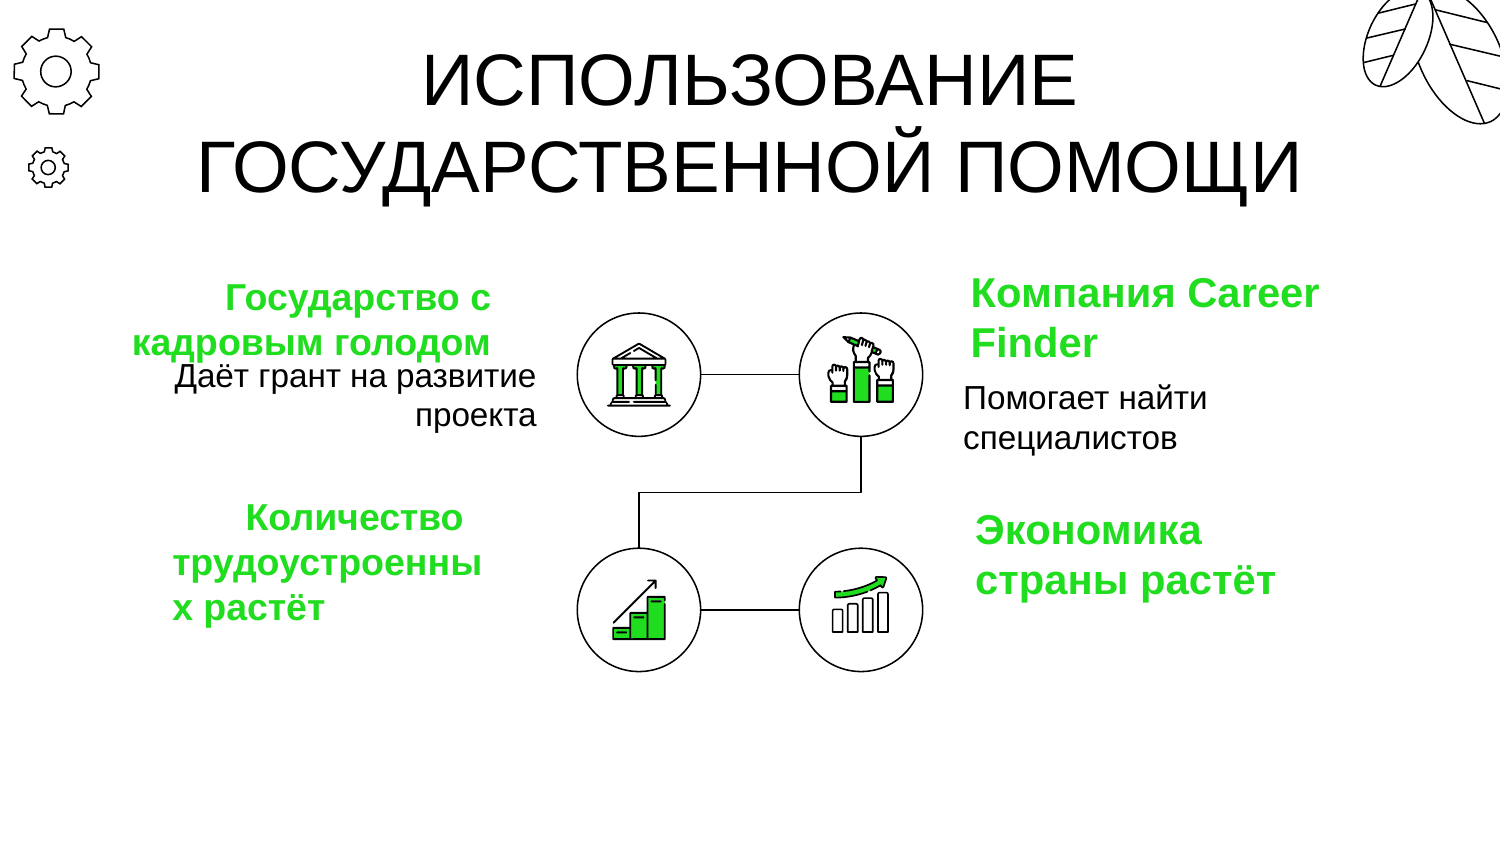

# ИСПОЛЬЗОВАНИЕ ГОСУДАРСТВЕННОЙ ПОМОЩИ
Компания Career Finder
Государство с кадровым голодом

Даёт грант на развитие проекта

Помогает найти специалистов
Экономика страны растёт
       Количество трудоустроенных растёт